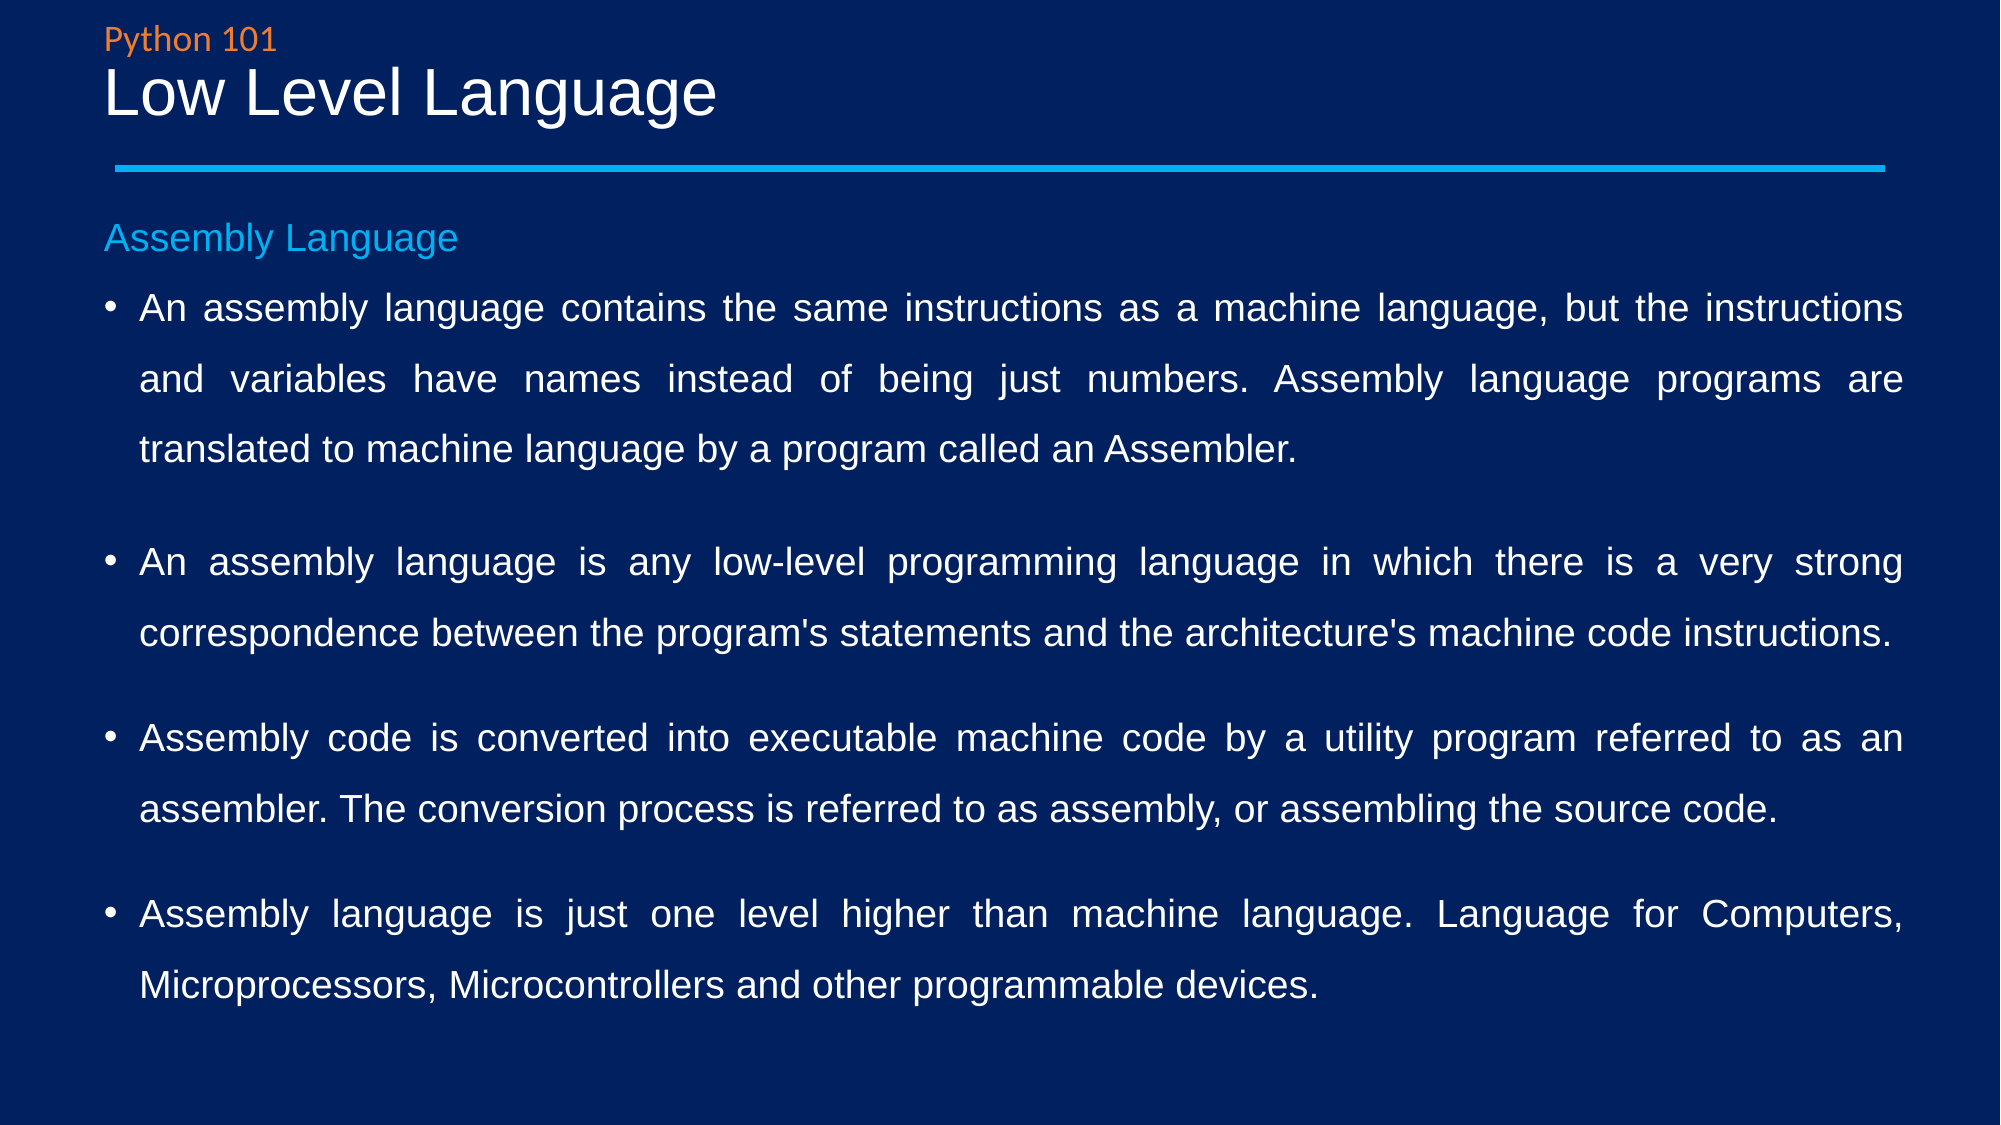

Python 101
# Low Level Language

Assembly Language
An assembly language contains the same instructions as a machine language, but the instructions and variables have names instead of being just numbers. Assembly language programs are translated to machine language by a program called an Assembler.

An assembly language is any low-level programming language in which there is a very strong correspondence between the program's statements and the architecture's machine code instructions.

Assembly code is converted into executable machine code by a utility program referred to as an assembler. The conversion process is referred to as assembly, or assembling the source code.

Assembly language is just one level higher than machine language. Language for Computers, Microprocessors, Microcontrollers and other programmable devices.